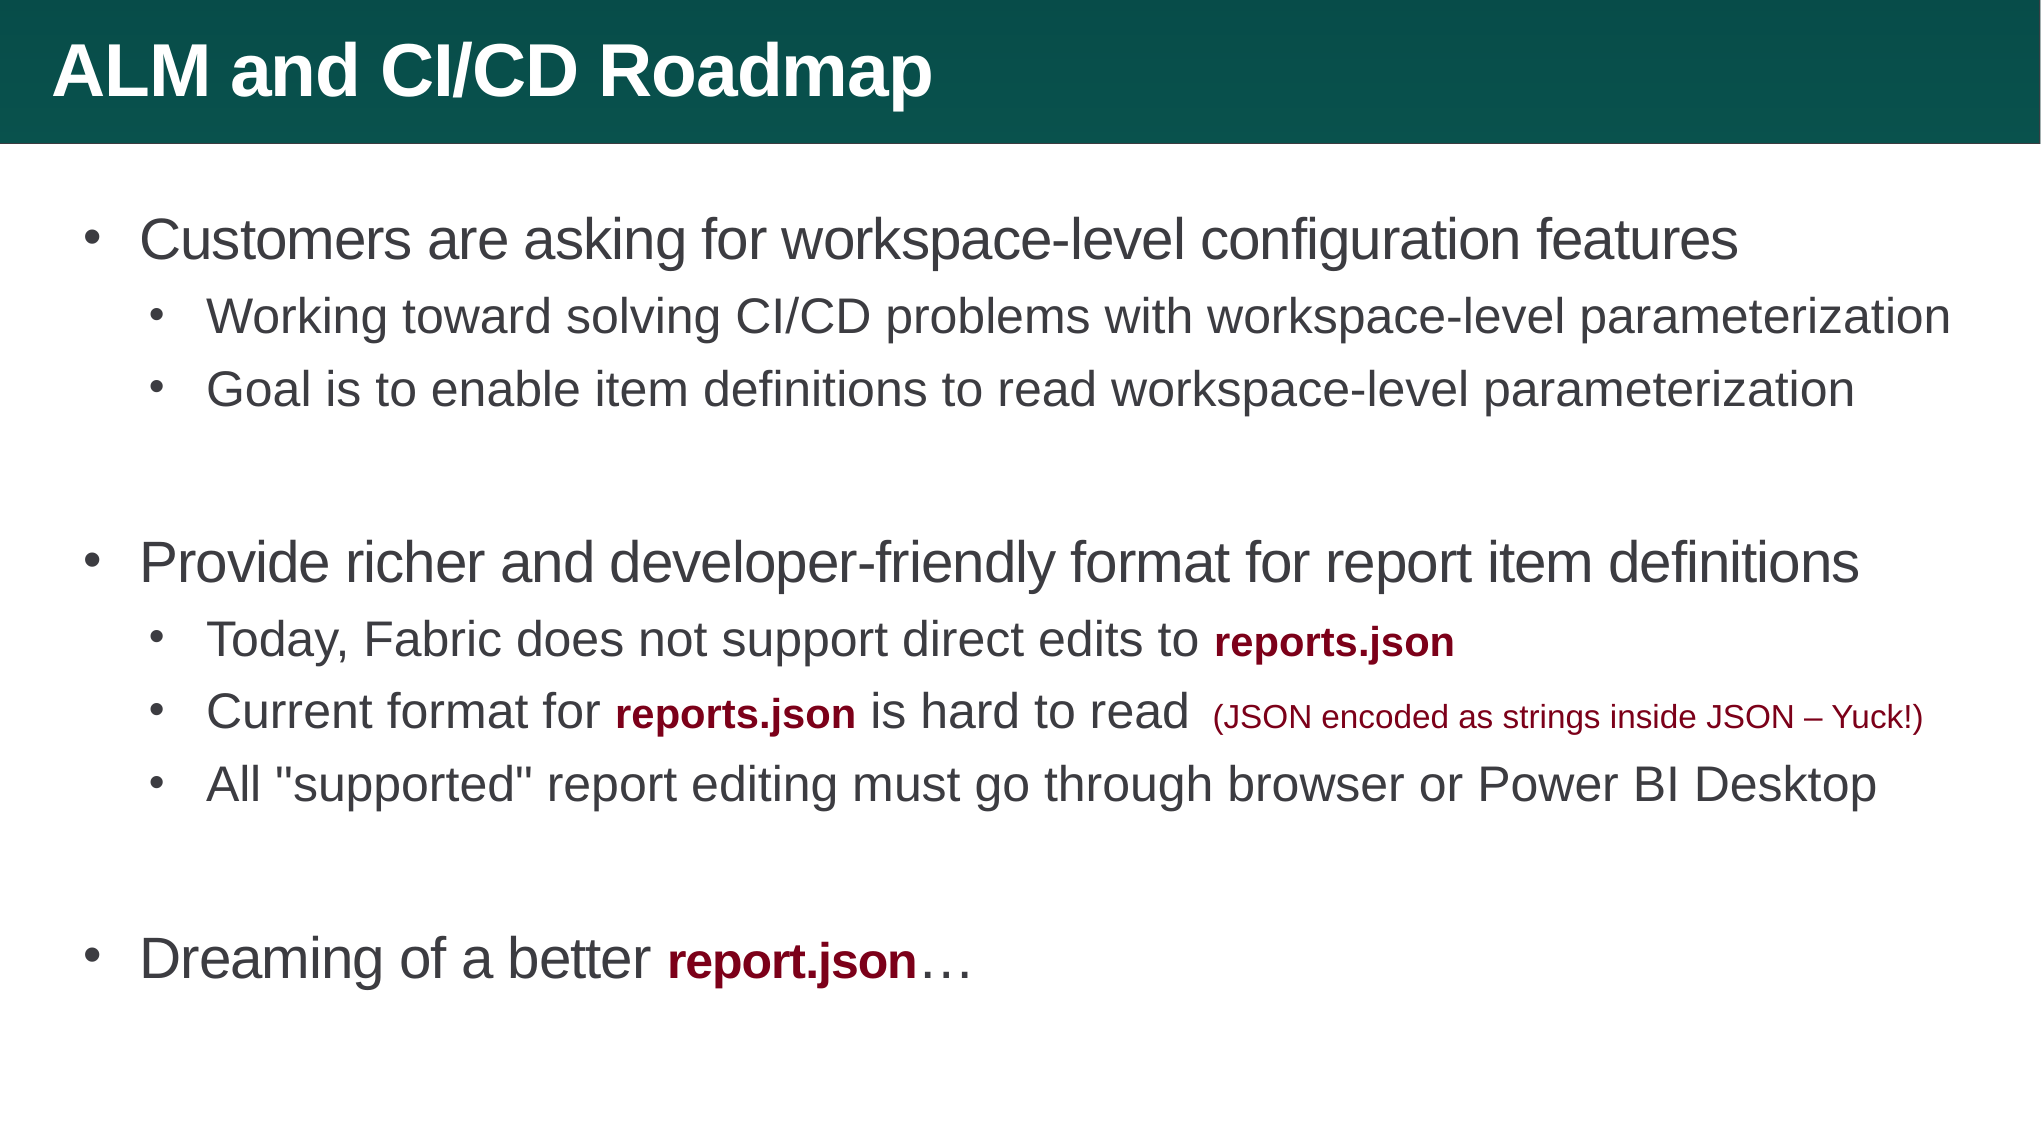

# ALM and CI/CD Roadmap
Customers are asking for workspace-level configuration features
Working toward solving CI/CD problems with workspace-level parameterization
Goal is to enable item definitions to read workspace-level parameterization

Provide richer and developer-friendly format for report item definitions
Today, Fabric does not support direct edits to reports.json
Current format for reports.json is hard to read  (JSON encoded as strings inside JSON – Yuck!)
All "supported" report editing must go through browser or Power BI Desktop

Dreaming of a better report.json…